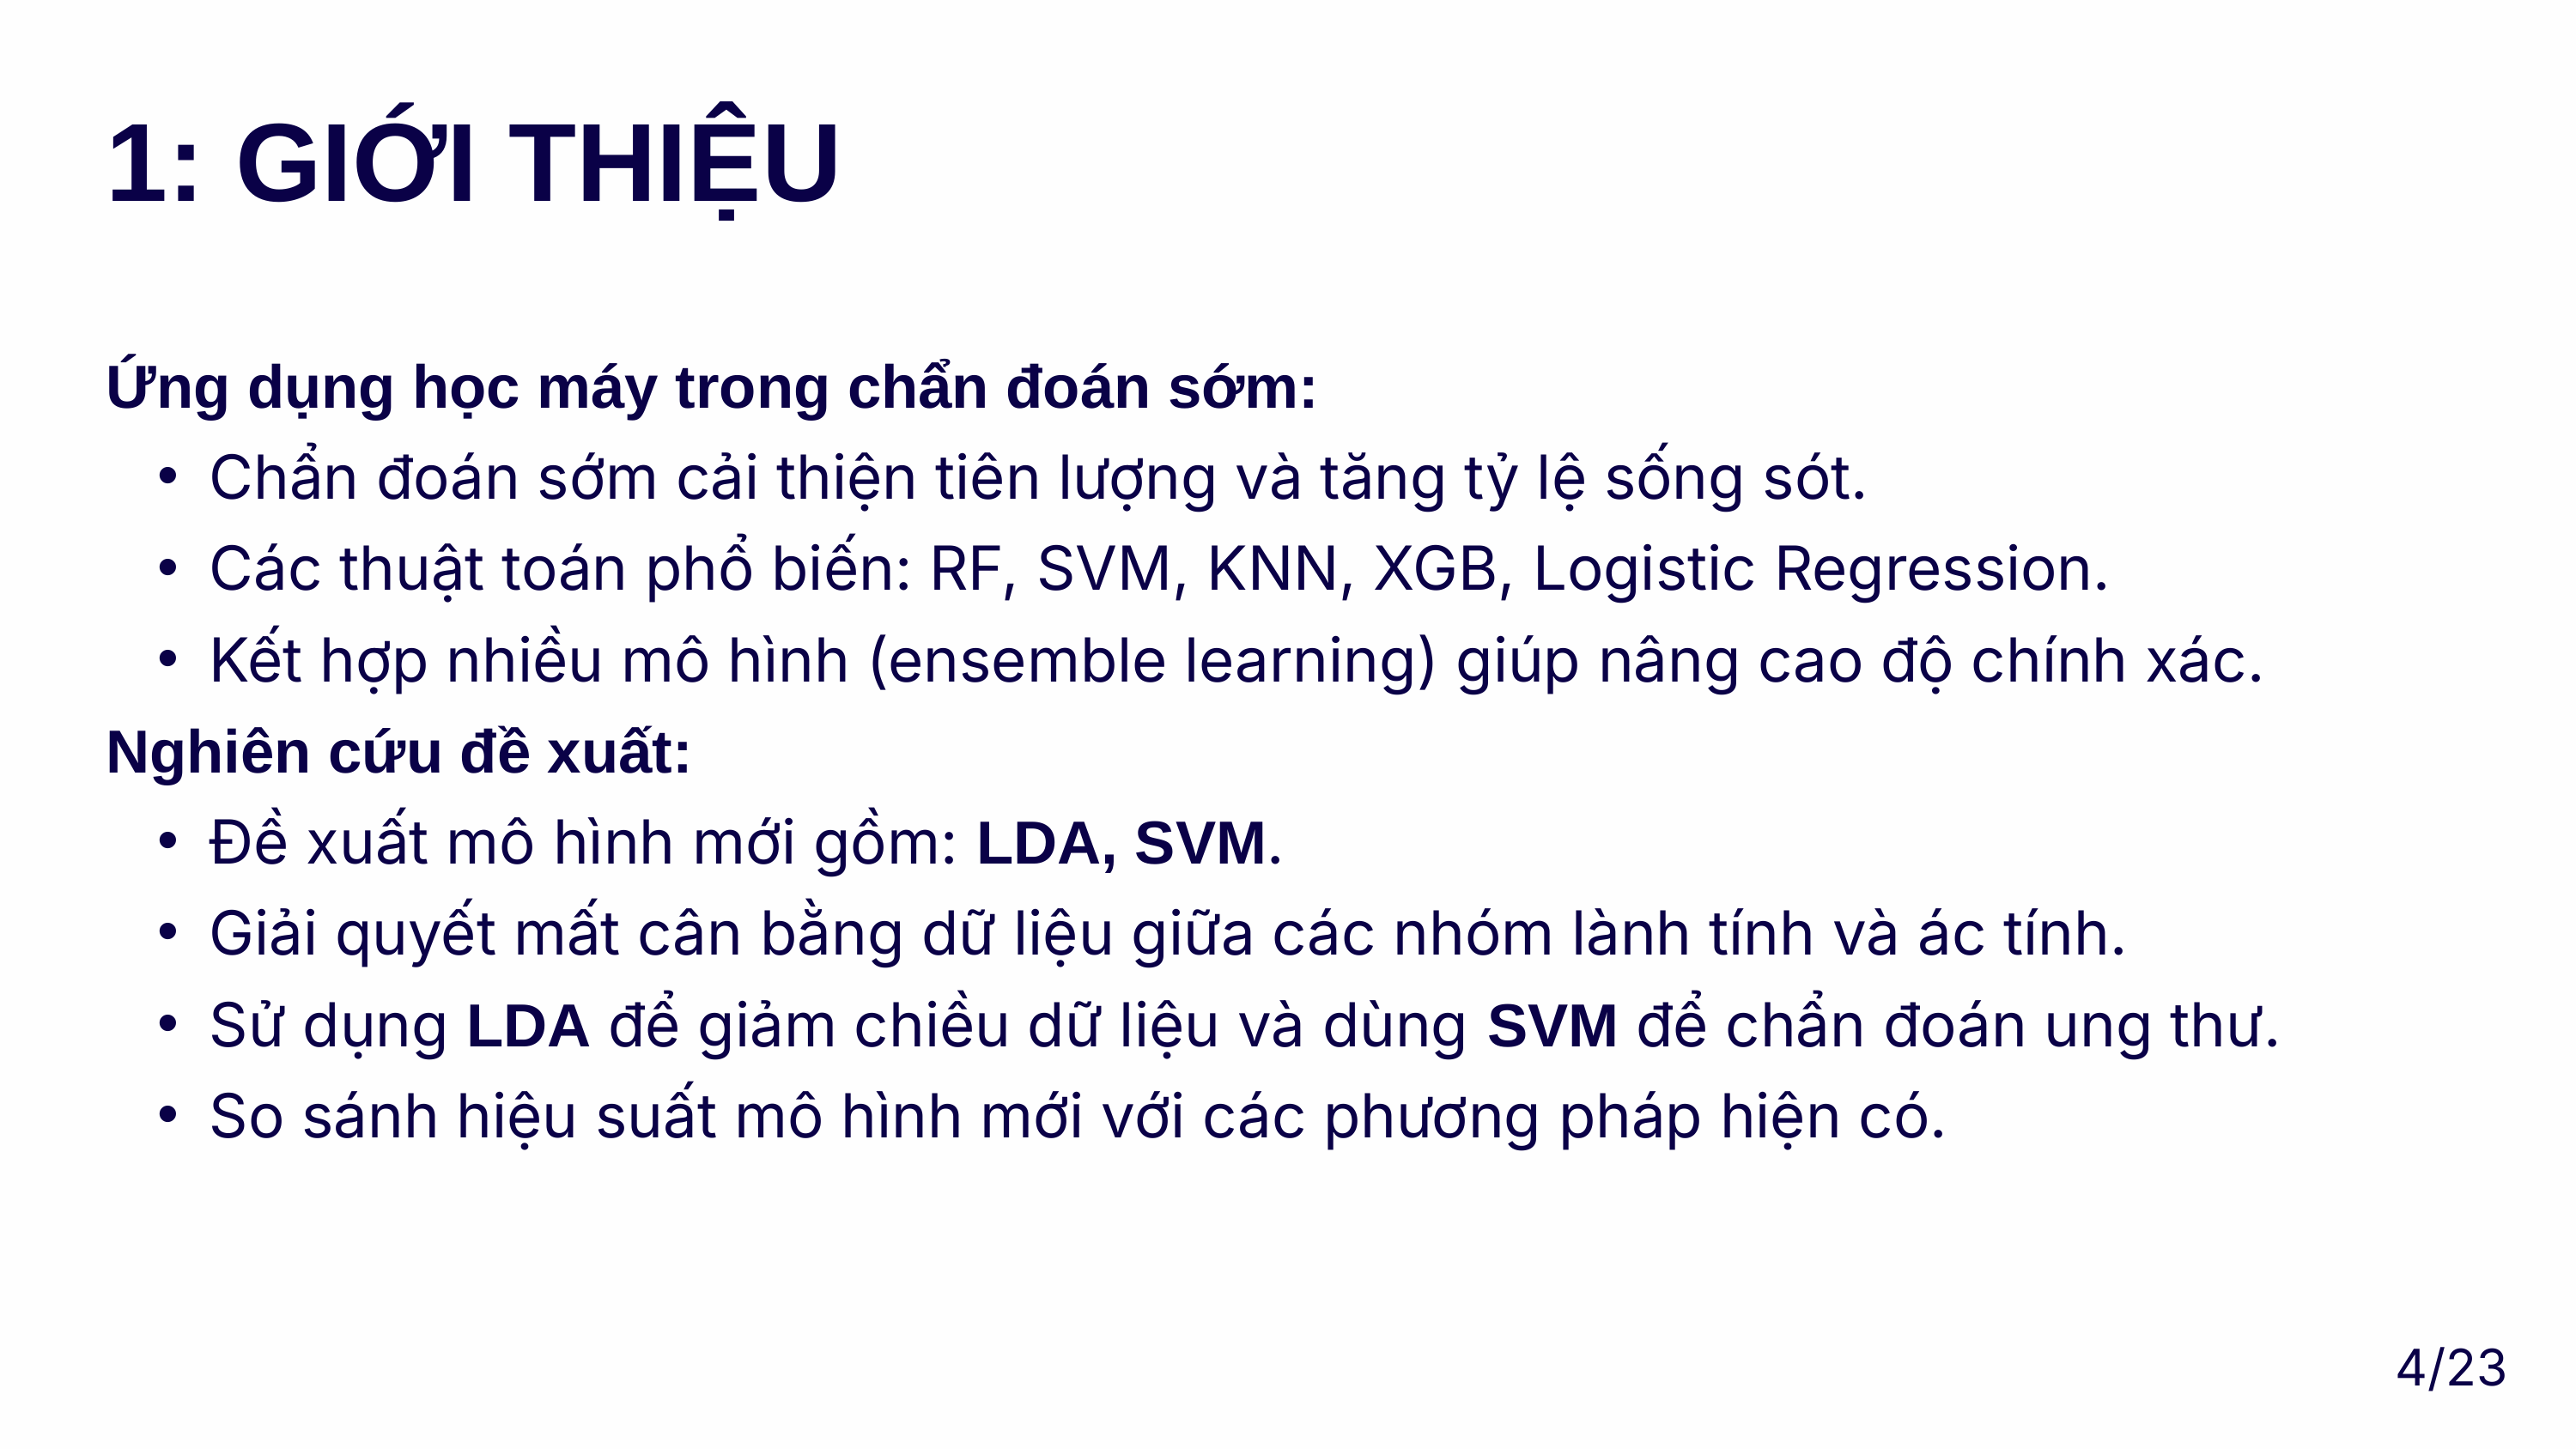

1: GIỚI THIỆU
Ứng dụng học máy trong chẩn đoán sớm:
Chẩn đoán sớm cải thiện tiên lượng và tăng tỷ lệ sống sót.
Các thuật toán phổ biến: RF, SVM, KNN, XGB, Logistic Regression.
Kết hợp nhiều mô hình (ensemble learning) giúp nâng cao độ chính xác.
Nghiên cứu đề xuất:
Đề xuất mô hình mới gồm: LDA, SVM.
Giải quyết mất cân bằng dữ liệu giữa các nhóm lành tính và ác tính.
Sử dụng LDA để giảm chiều dữ liệu và dùng SVM để chẩn đoán ung thư.
So sánh hiệu suất mô hình mới với các phương pháp hiện có.

4/23